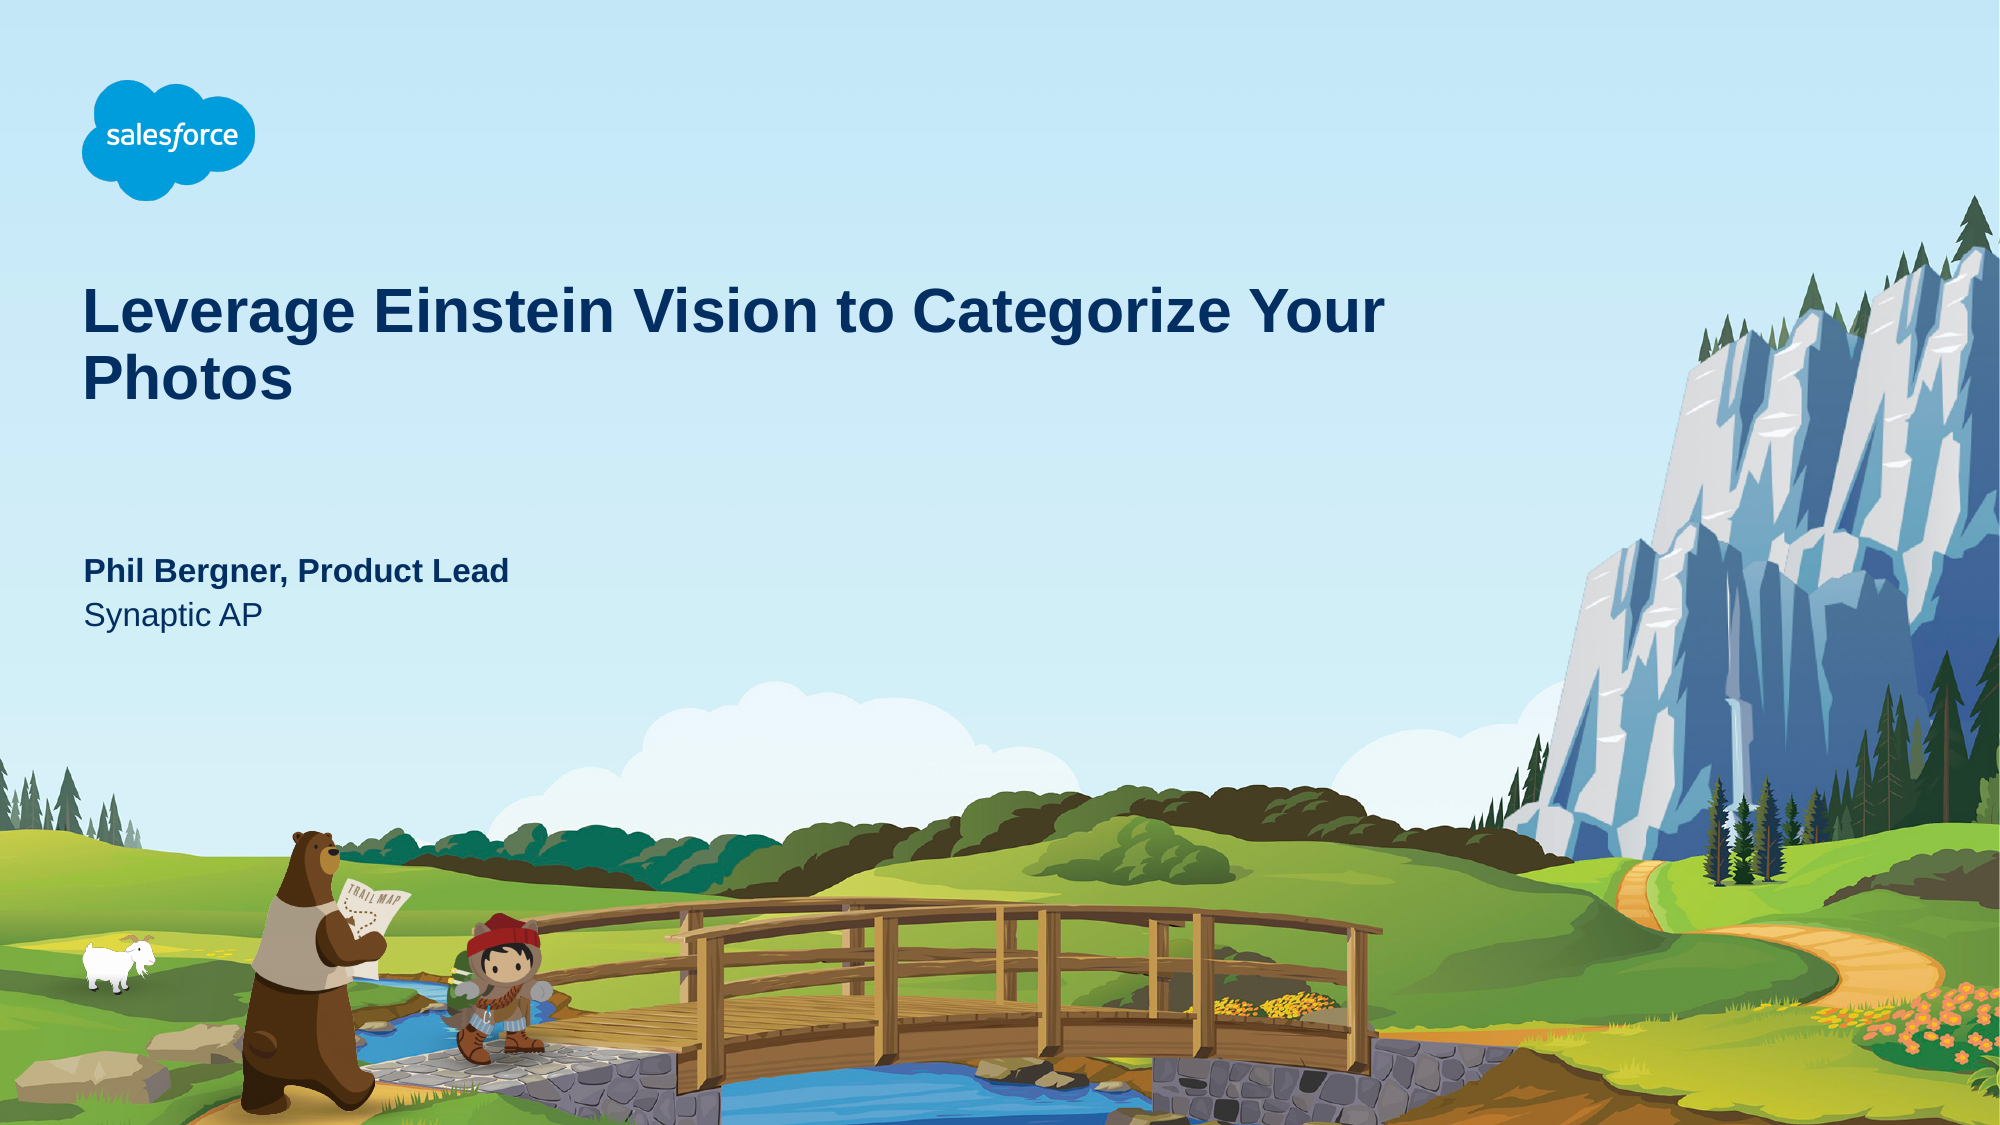

# Leverage Einstein Vision to Categorize Your Photos
Phil Bergner, Product Lead
Synaptic AP